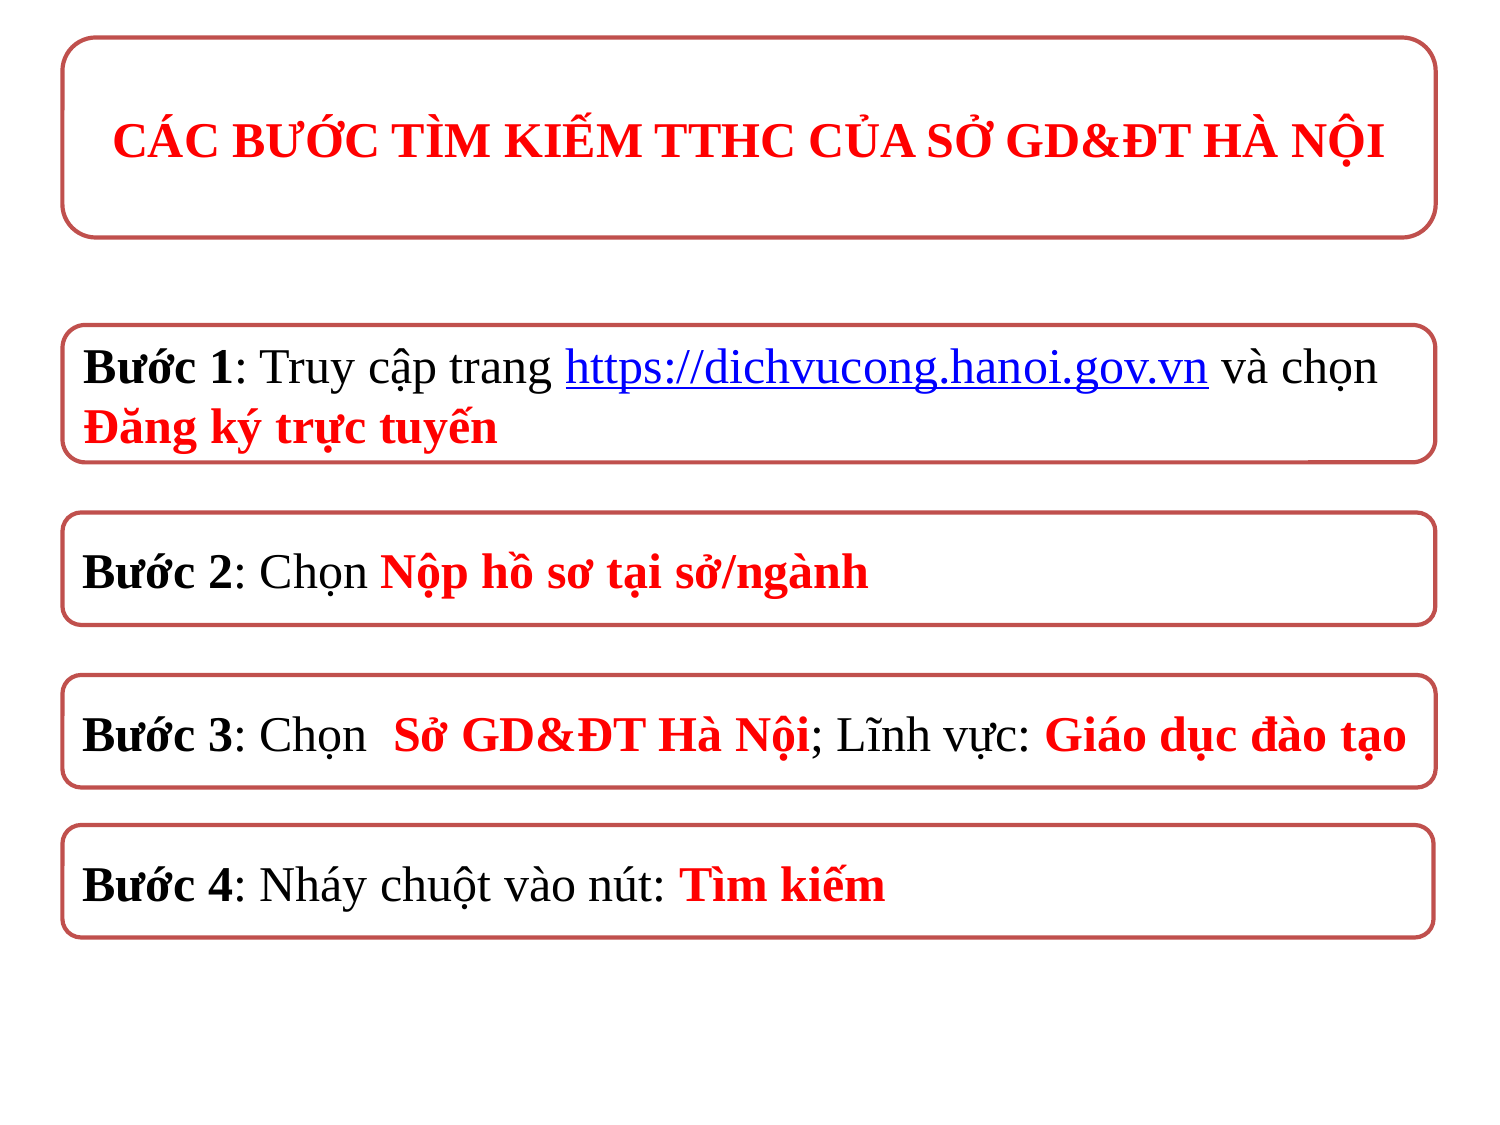

CÁC BƯỚC TÌM KIẾM TTHC CỦA SỞ GD&ĐT HÀ NỘI
Bước 1: Truy cập trang https://dichvucong.hanoi.gov.vn và chọn Đăng ký trực tuyến
Bước 2: Chọn Nộp hồ sơ tại sở/ngành
Bước 3: Chọn  Sở GD&ĐT Hà Nội; Lĩnh vực: Giáo dục đào tạo
Bước 4: Nháy chuột vào nút: Tìm kiếm